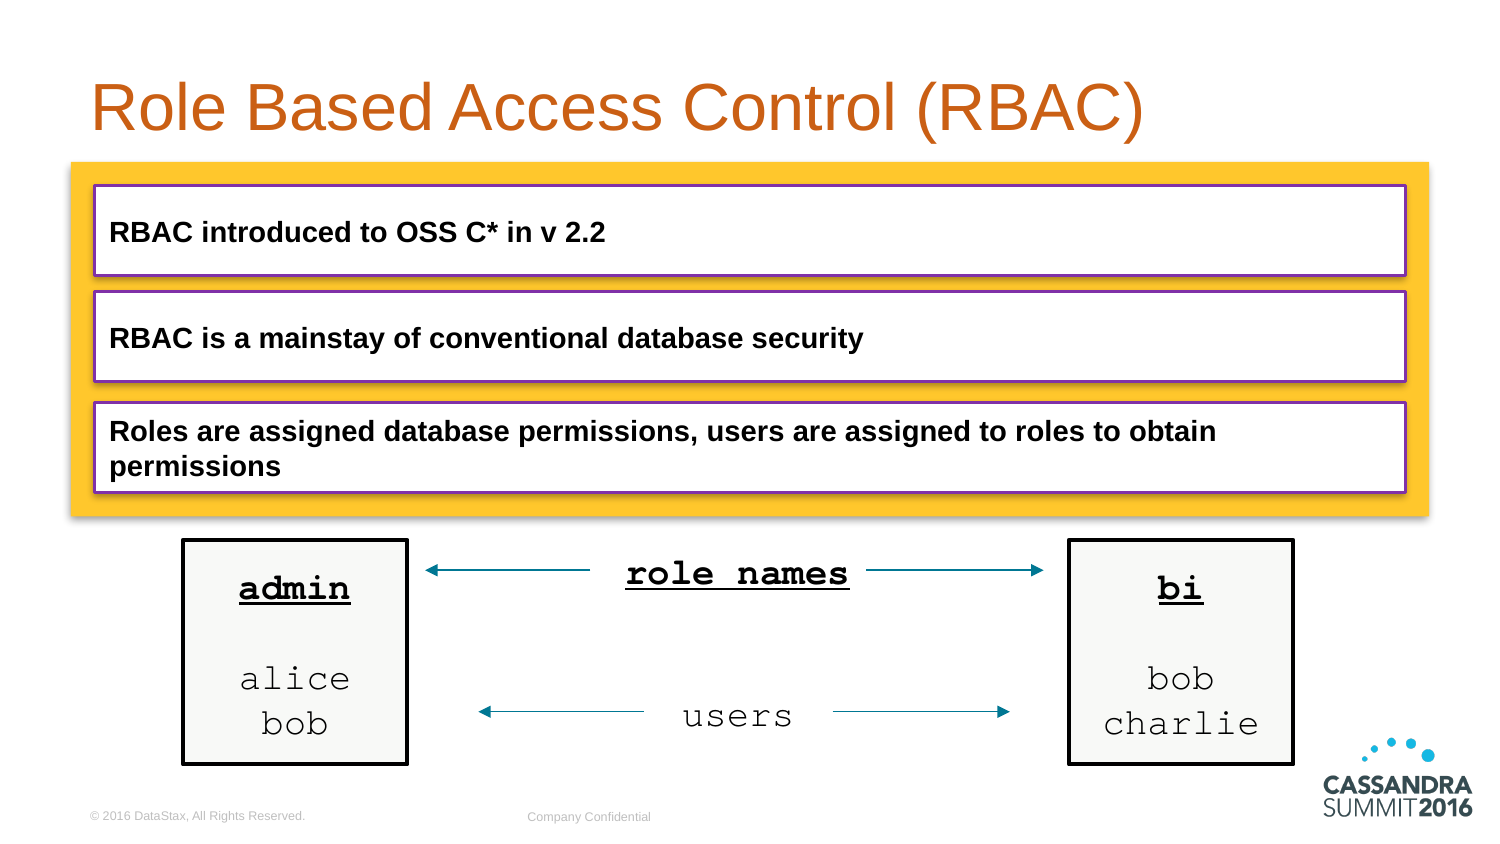

# Role Based Access Control (RBAC)

RBAC introduced to OSS C* in v 2.2
RBAC is a mainstay of conventional database security
Roles are assigned database permissions, users are assigned to roles to obtain permissions
admin

alice
bob
role names
bi

bob
charlie
users
© 2016 DataStax, All Rights Reserved.
Company Confidential